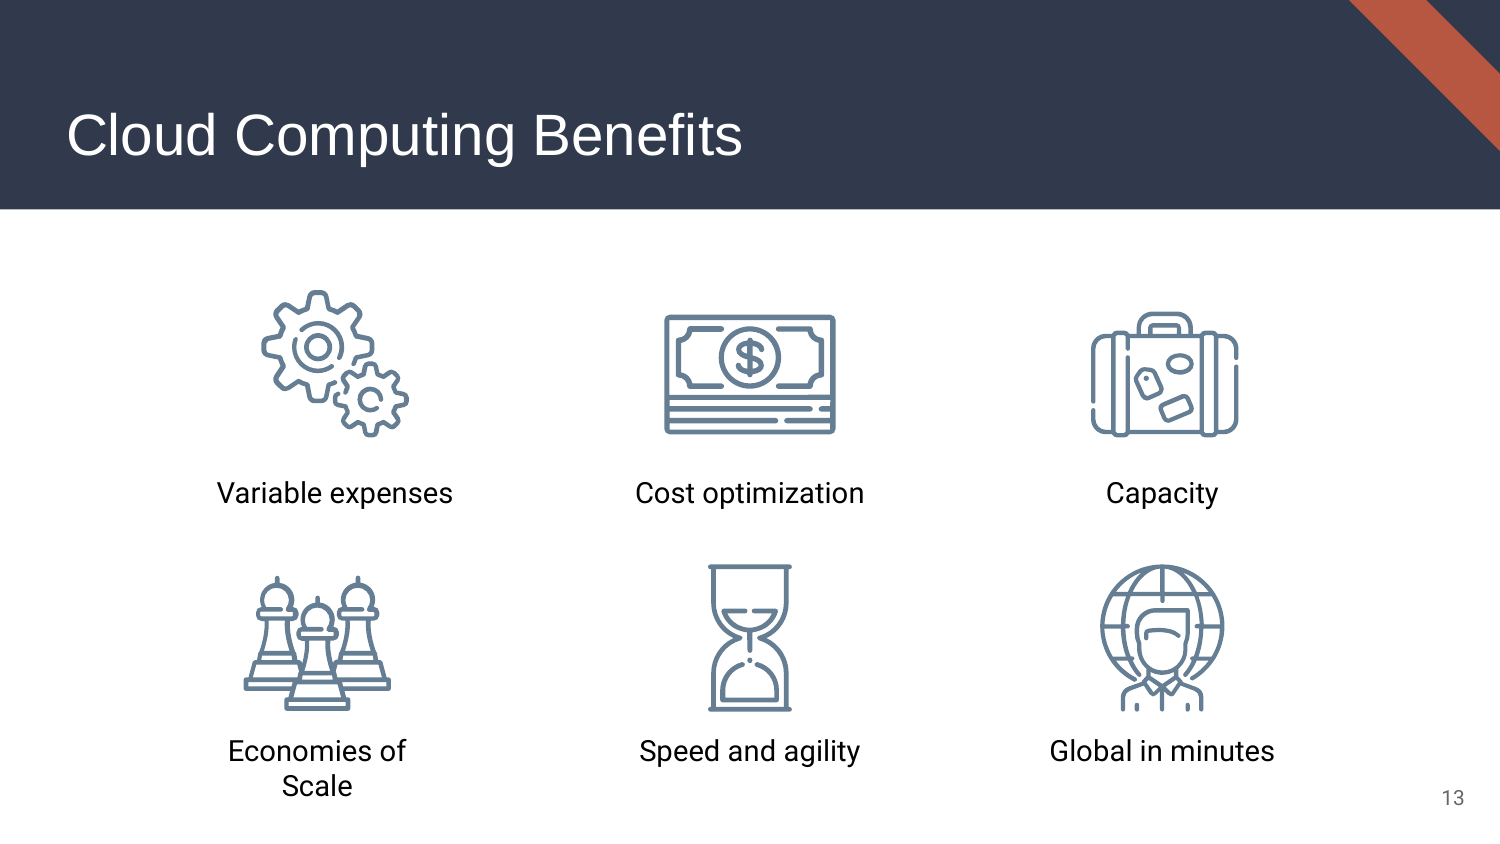

# Cloud Computing Benefits

Variable expenses
Cost optimization
Capacity

Economies of Scale
Speed and agility
Global in minutes
13